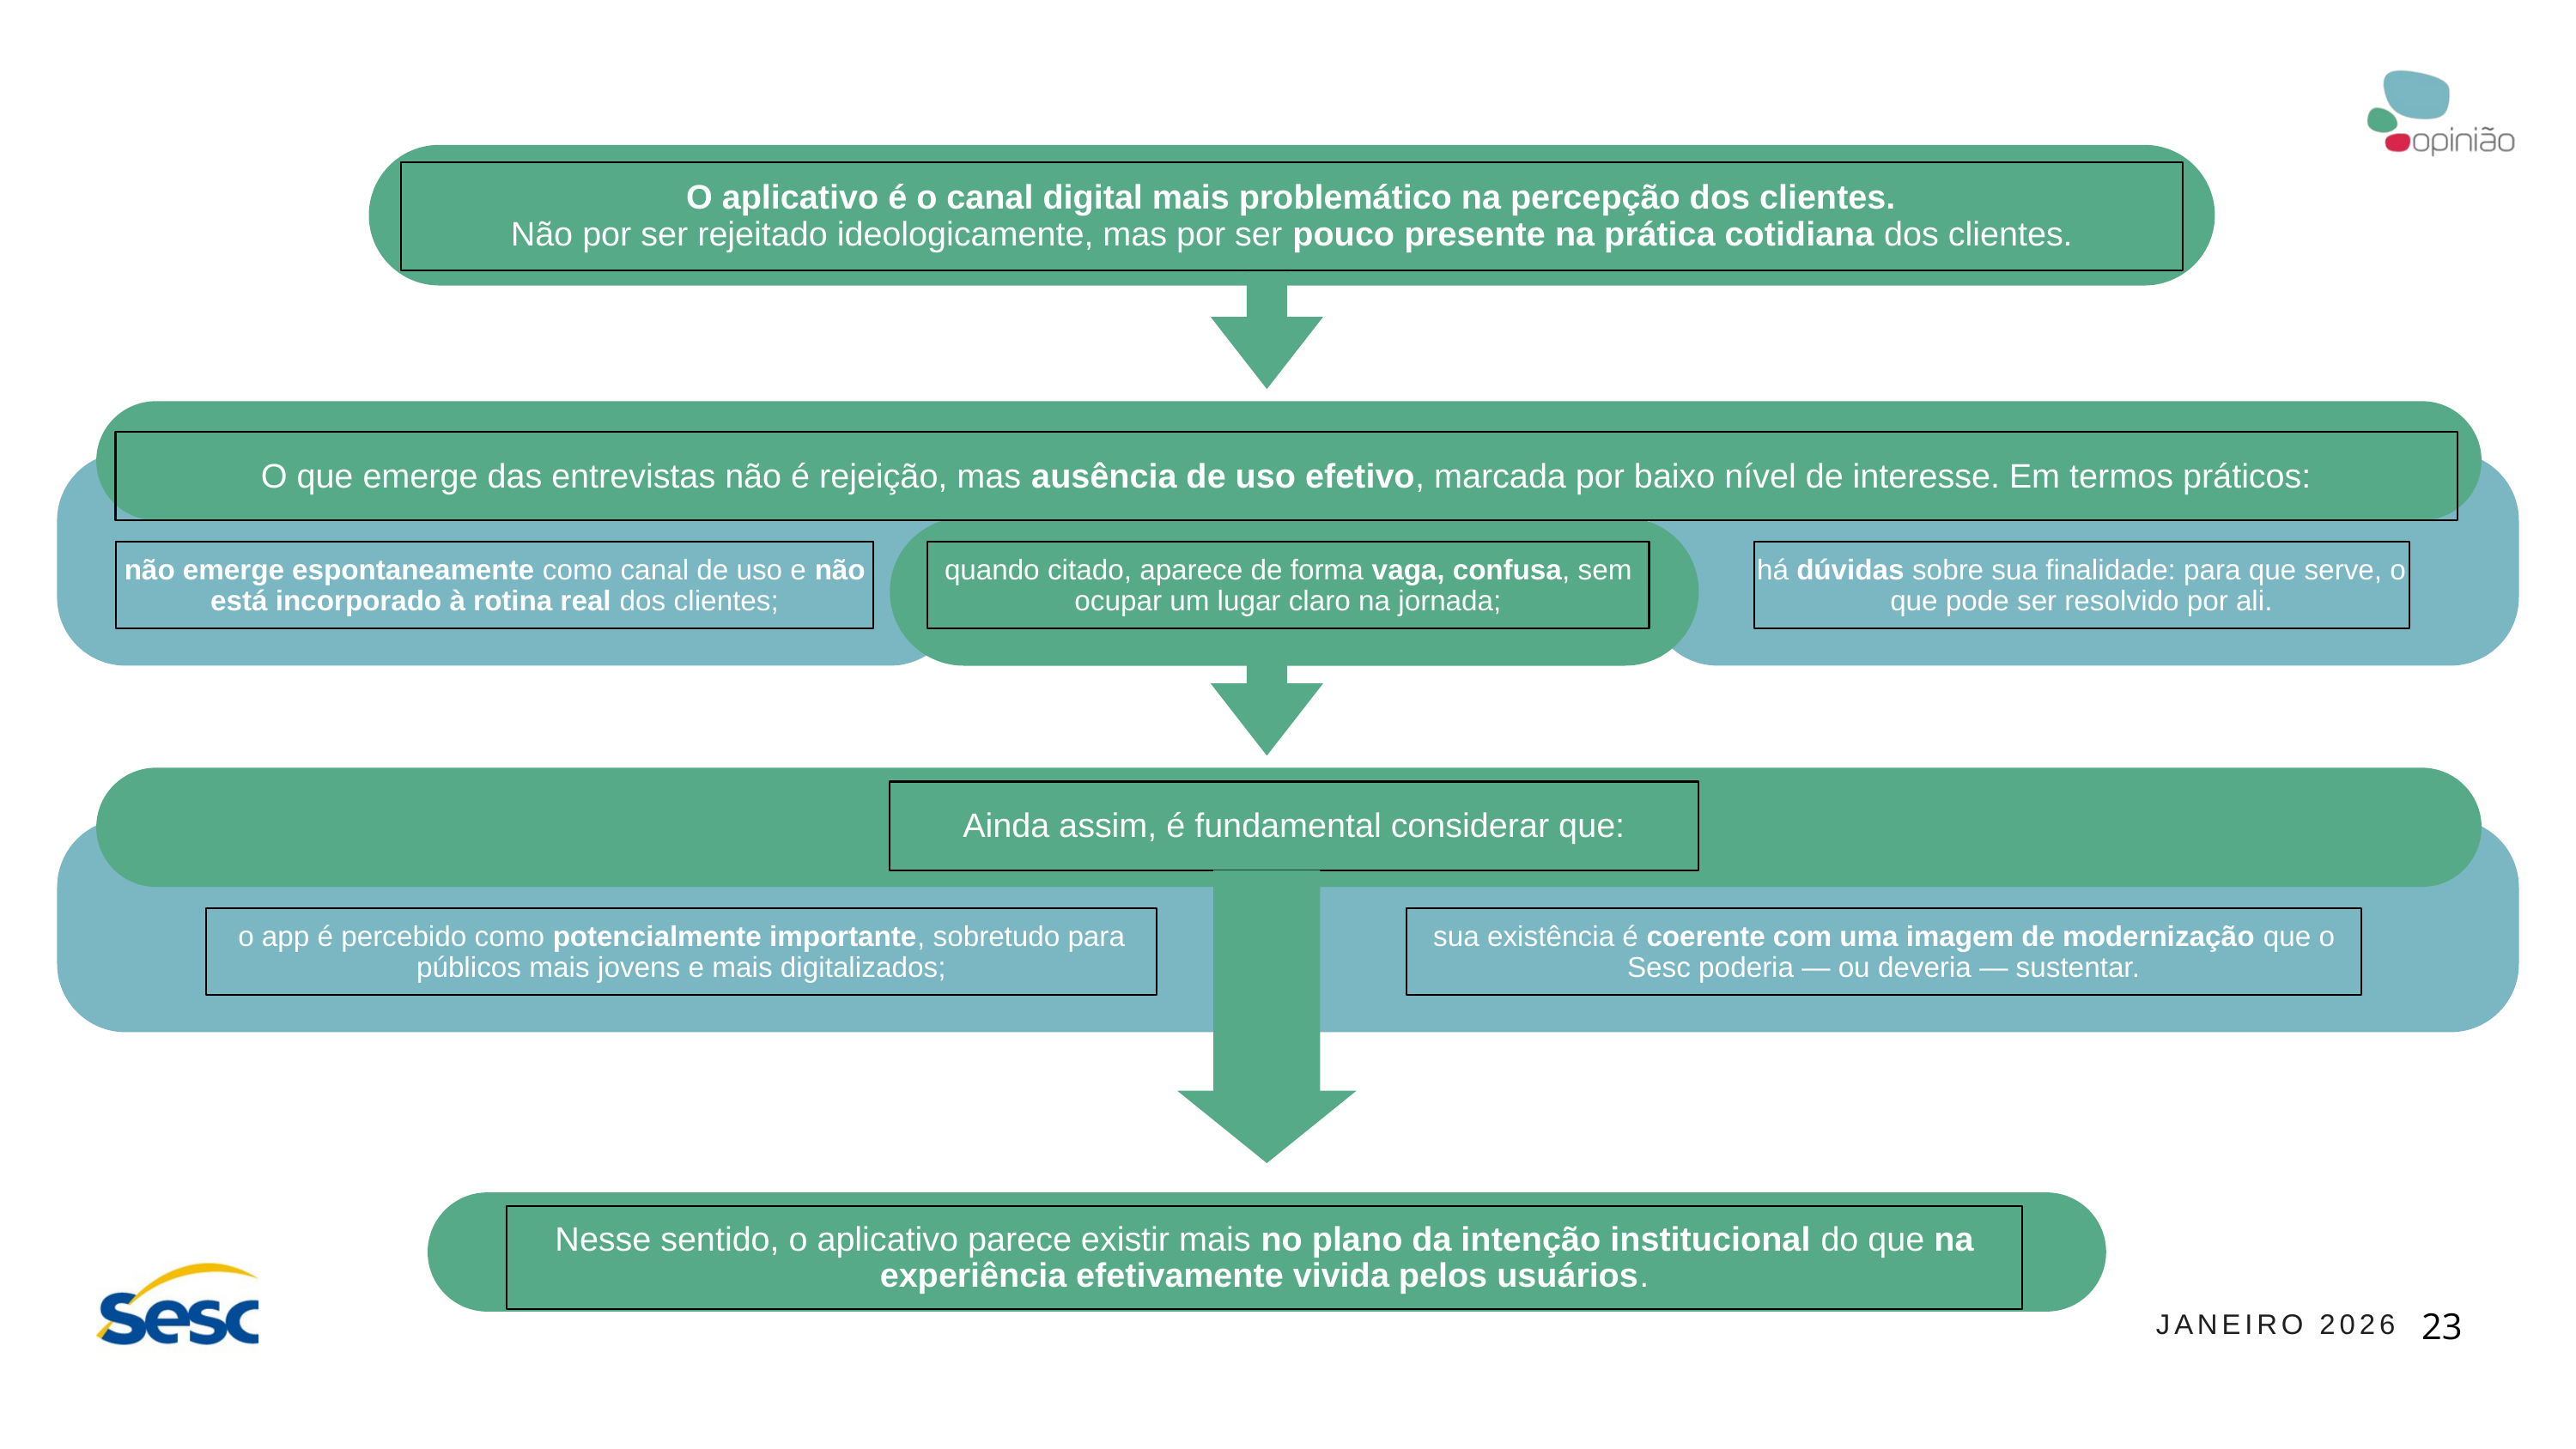

O aplicativo é o canal digital mais problemático na percepção dos clientes.
Não por ser rejeitado ideologicamente, mas por ser pouco presente na prática cotidiana dos clientes.

O que emerge das entrevistas não é rejeição, mas ausência de uso efetivo, marcada por baixo nível de interesse. Em termos práticos:

não emerge espontaneamente como canal de uso e não está incorporado à rotina real dos clientes;

quando citado, aparece de forma vaga, confusa, sem ocupar um lugar claro na jornada;

há dúvidas sobre sua finalidade: para que serve, o que pode ser resolvido por ali.

Ainda assim, é fundamental considerar que:

o app é percebido como potencialmente importante, sobretudo para públicos mais jovens e mais digitalizados;

sua existência é coerente com uma imagem de modernização que o Sesc poderia — ou deveria — sustentar.

Nesse sentido, o aplicativo parece existir mais no plano da intenção institucional do que na experiência efetivamente vivida pelos usuários.

23
JANEIRO 2026